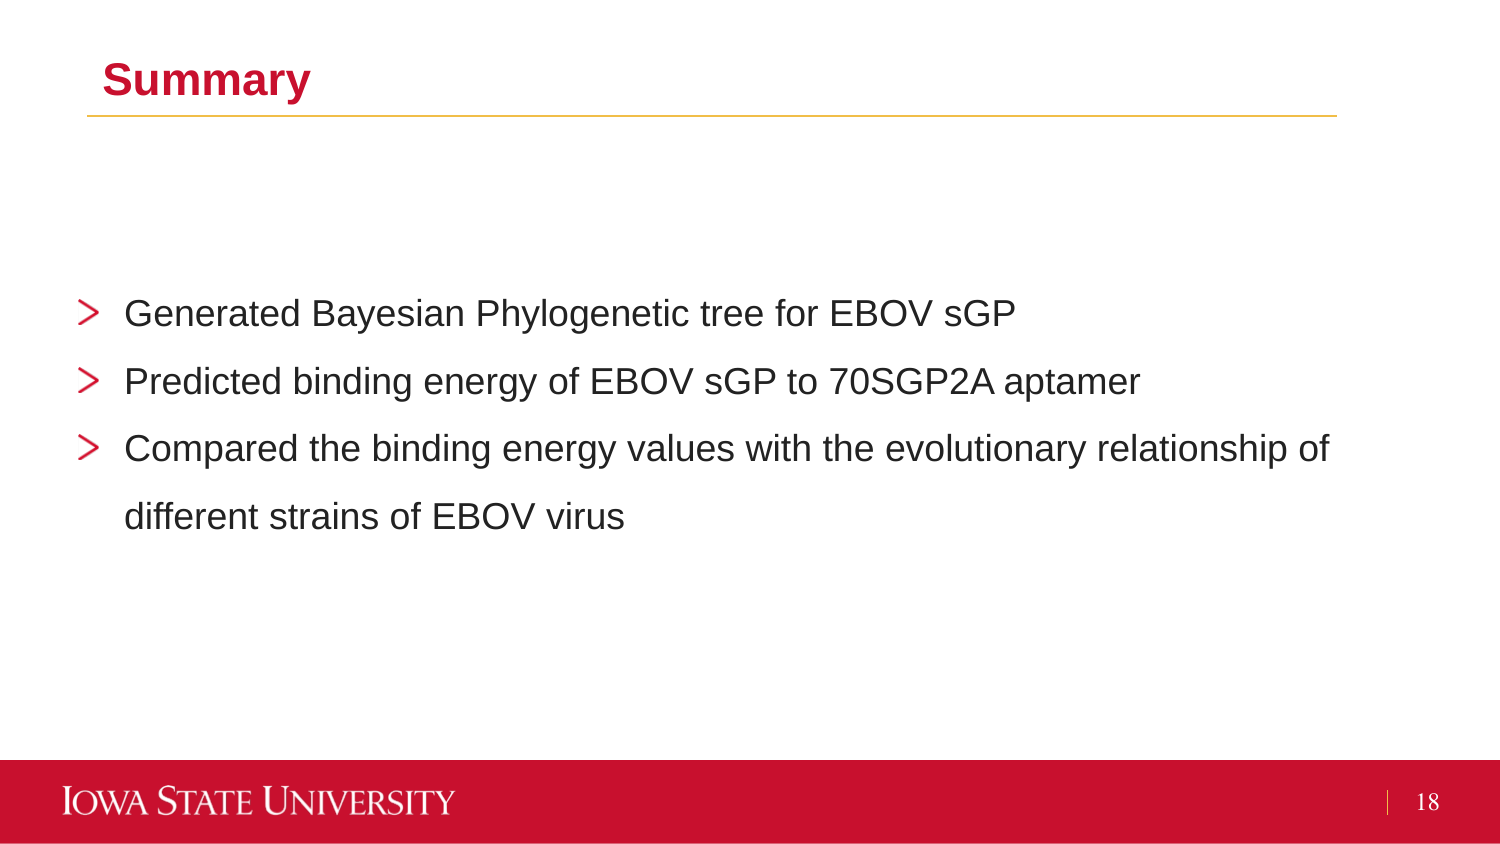

Summary
Generated Bayesian Phylogenetic tree for EBOV sGP
Predicted binding energy of EBOV sGP to 70SGP2A aptamer
Compared the binding energy values with the evolutionary relationship of different strains of EBOV virus